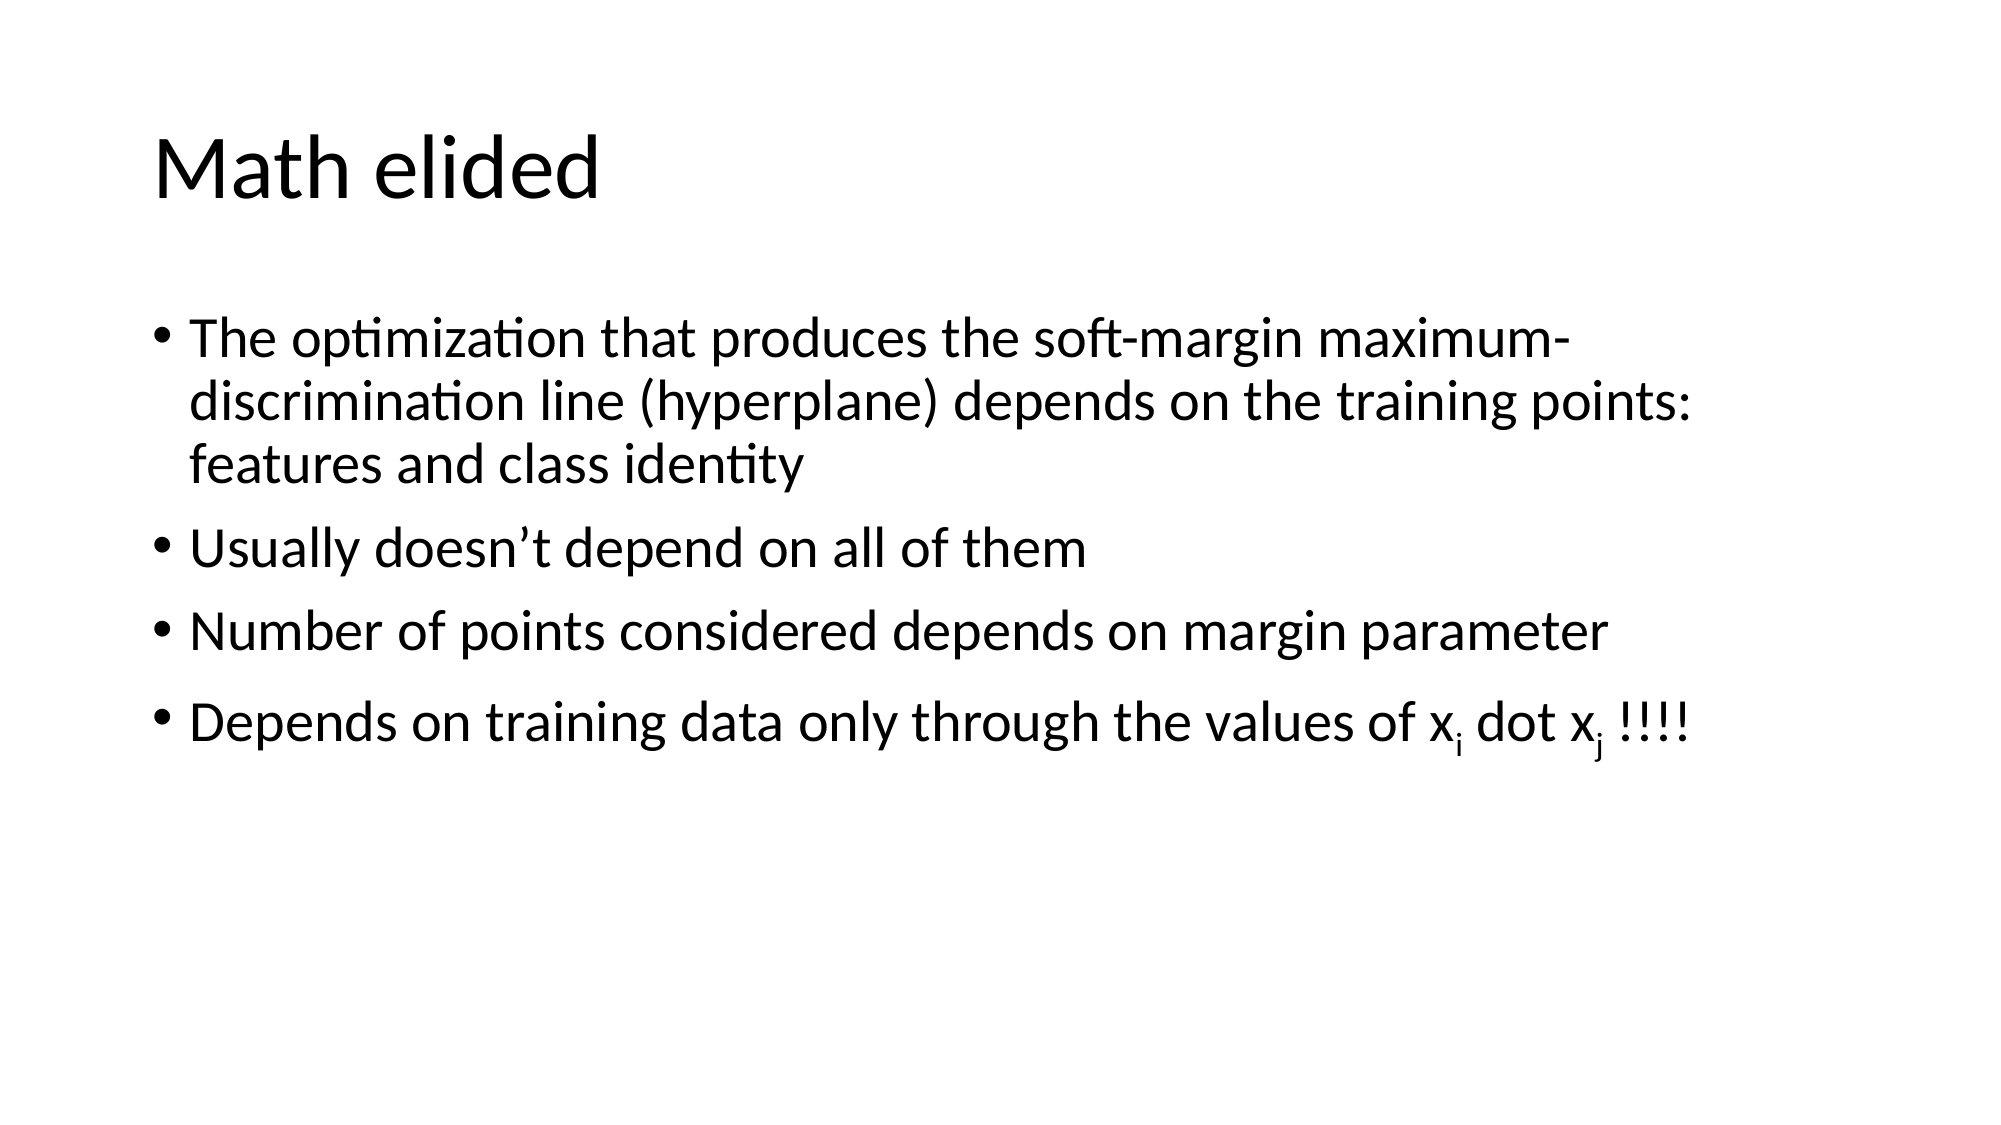

# Math elided
The optimization that produces the soft-margin maximum-discrimination line (hyperplane) depends on the training points: features and class identity
Usually doesn’t depend on all of them
Number of points considered depends on margin parameter
Depends on training data only through the values of xi dot xj !!!!